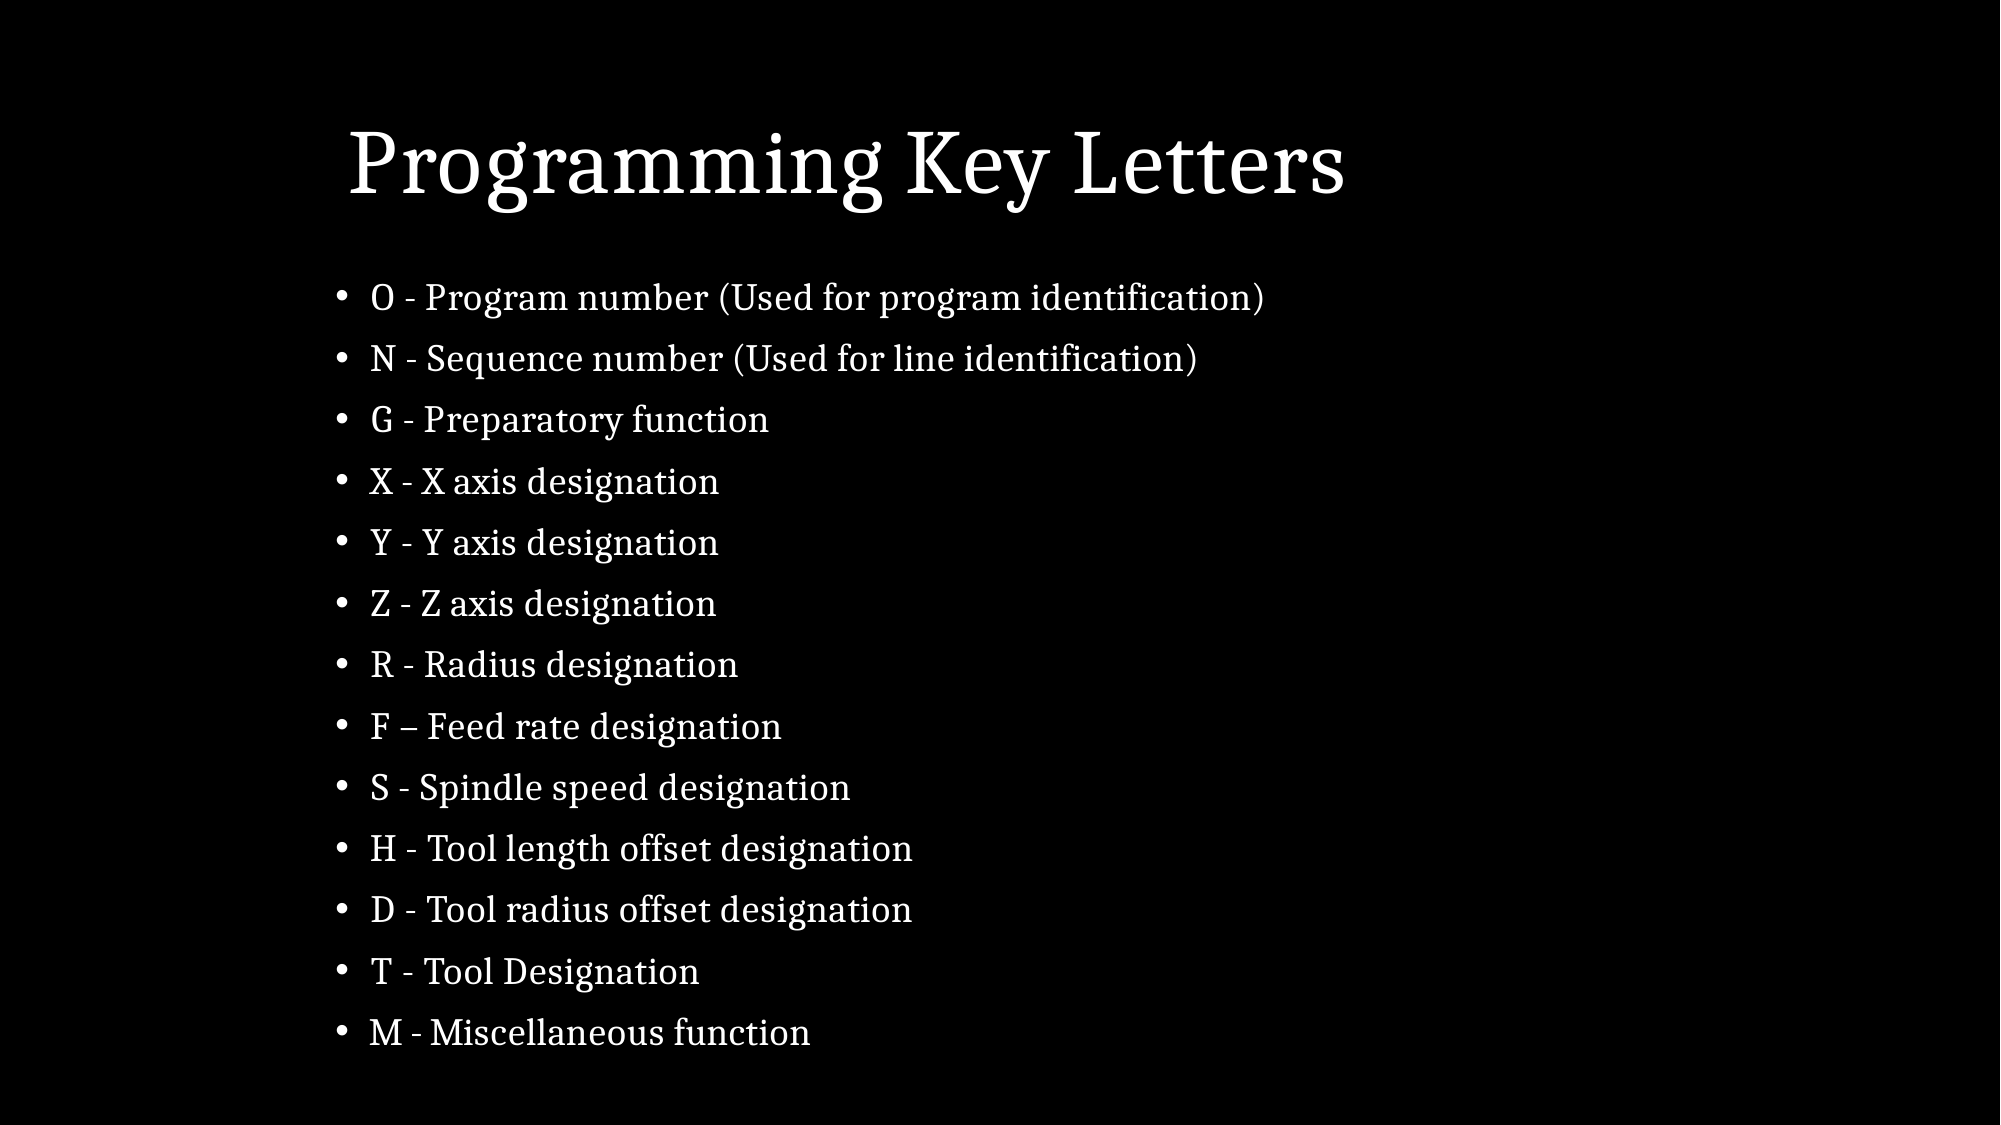

# Programming Key Letters
O - Program number (Used for program identification)
N - Sequence number (Used for line identification)
G - Preparatory function
X - X axis designation
Y - Y axis designation
Z - Z axis designation
R - Radius designation
F – Feed rate designation
S - Spindle speed designation
H - Tool length offset designation
D - Tool radius offset designation
T - Tool Designation
M - Miscellaneous function